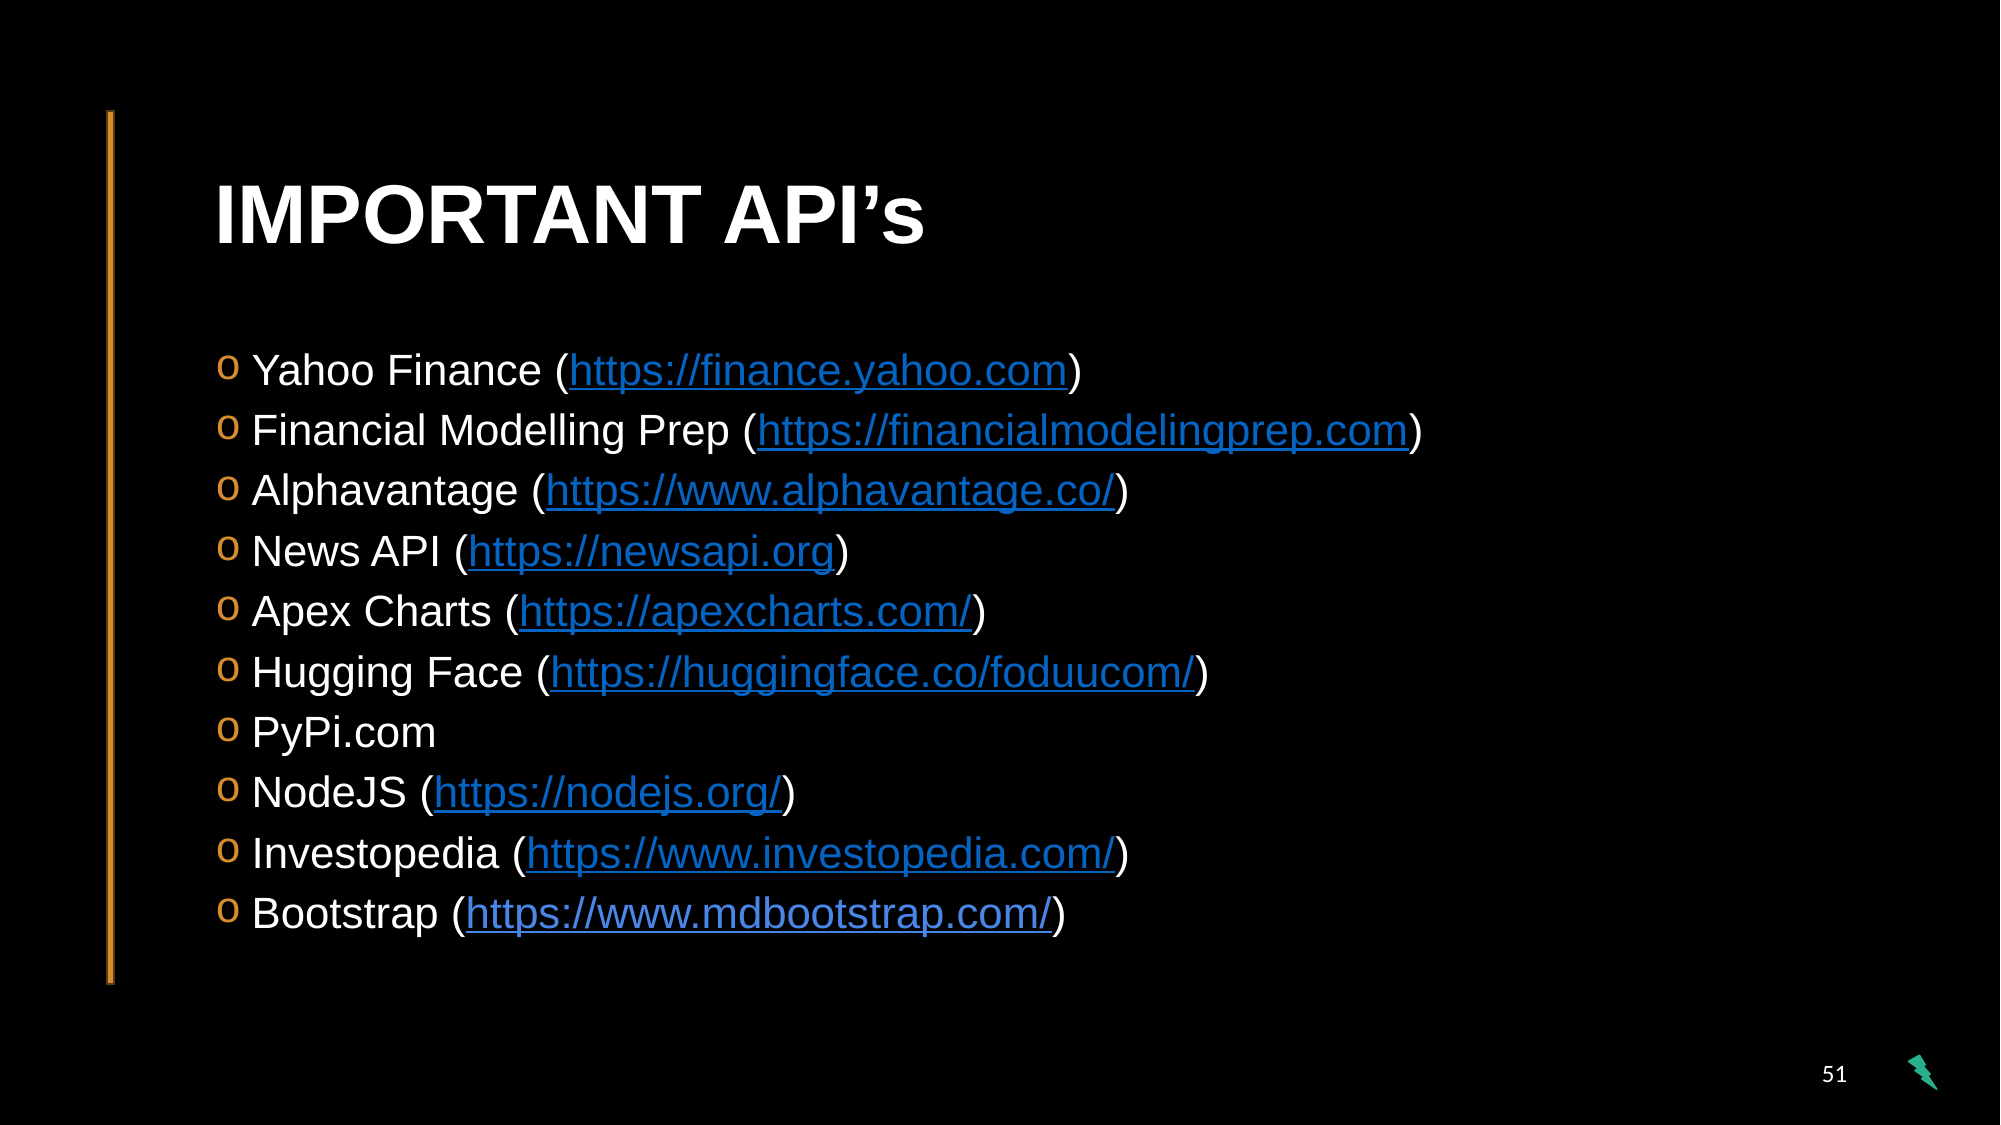

# IMPORTANT API’s

Yahoo Finance (https://finance.yahoo.com)
Financial Modelling Prep (https://financialmodelingprep.com)
Alphavantage (https://www.alphavantage.co/)
News API (https://newsapi.org)
Apex Charts (https://apexcharts.com/)
Hugging Face (https://huggingface.co/foduucom/)
PyPi.com
NodeJS (https://nodejs.org/)
Investopedia (https://www.investopedia.com/)
Bootstrap (https://www.mdbootstrap.com/)

51